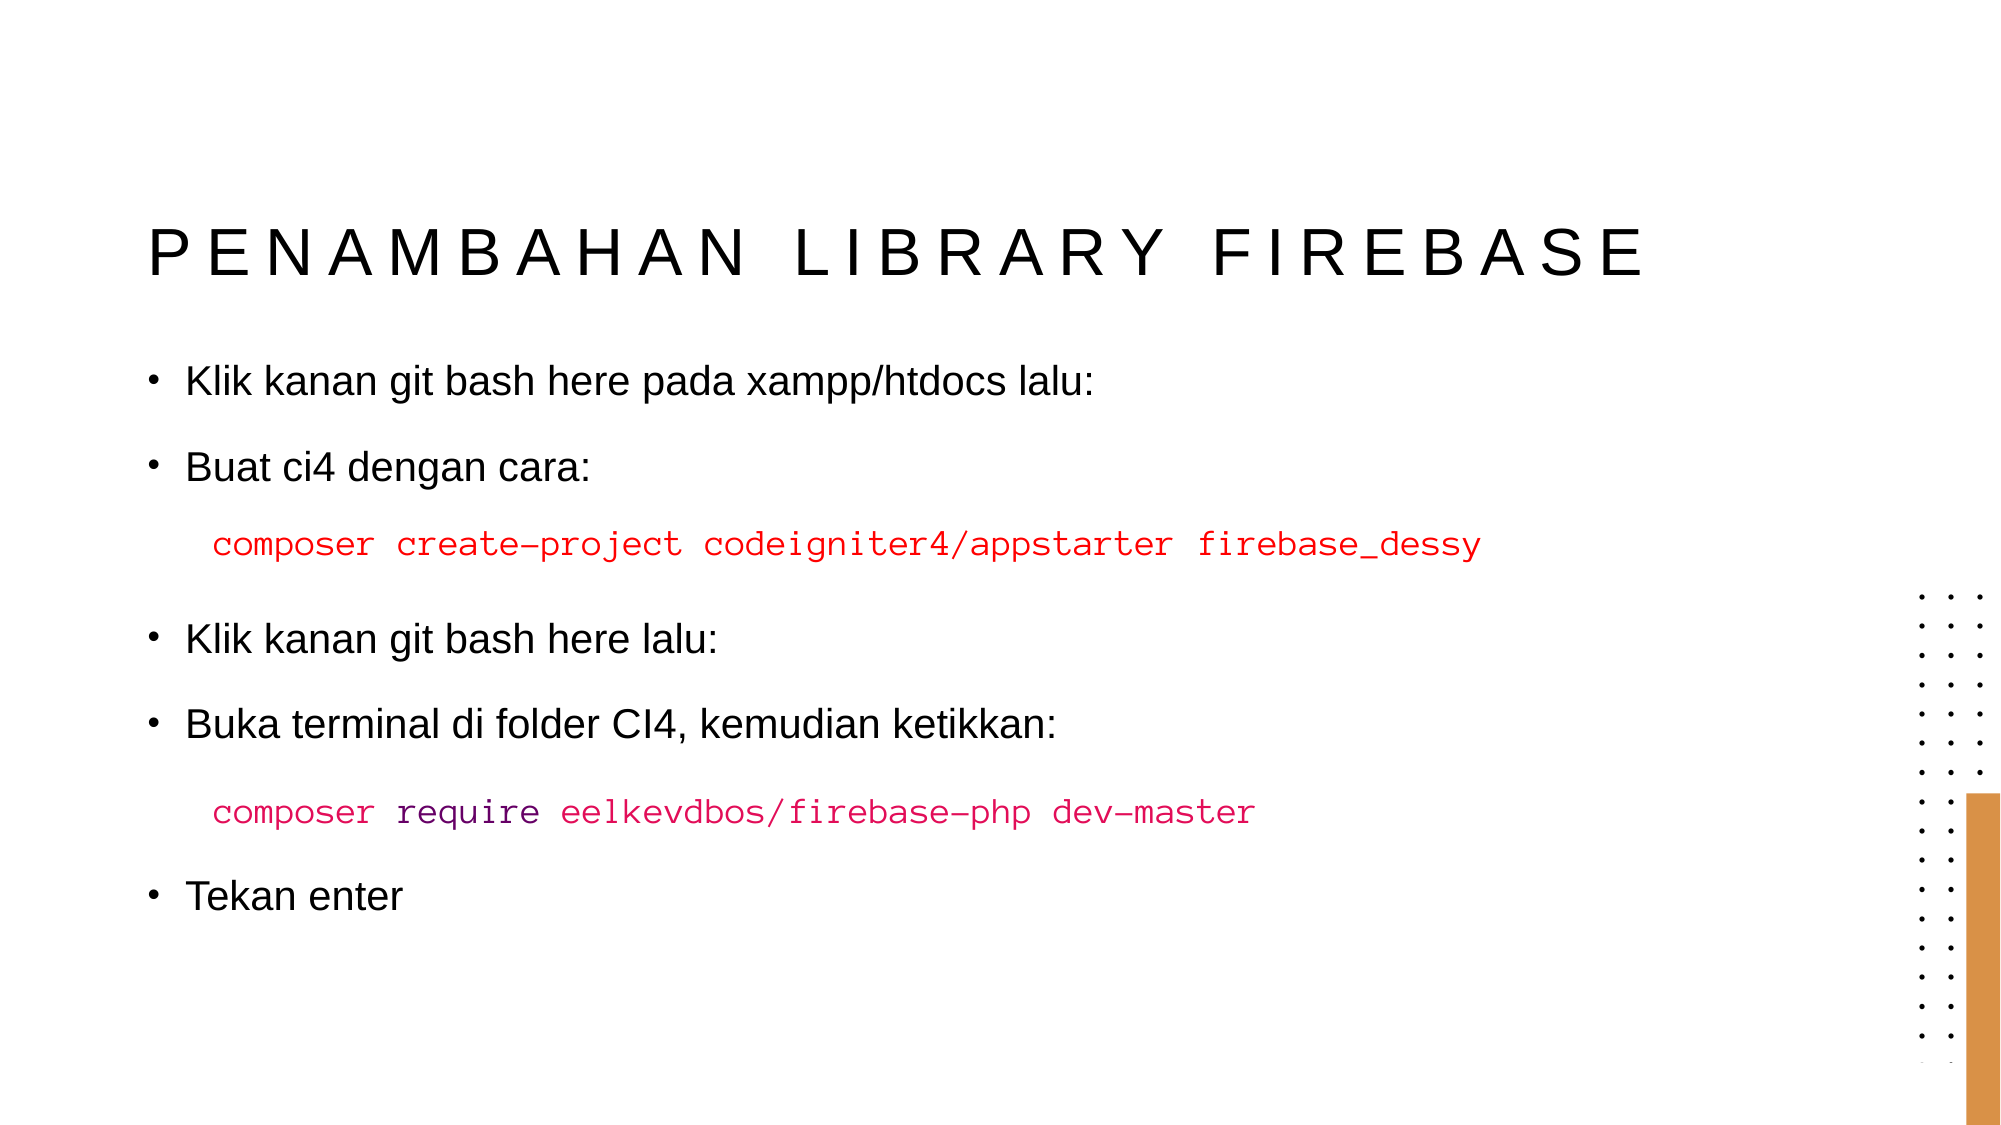

# Penambahan library firebase
Klik kanan git bash here pada xampp/htdocs lalu:
Buat ci4 dengan cara:

Klik kanan git bash here lalu:
Buka terminal di folder CI4, kemudian ketikkan:

Tekan enter
composer create-project codeigniter4/appstarter firebase_dessy
composer require eelkevdbos/firebase-php dev-master